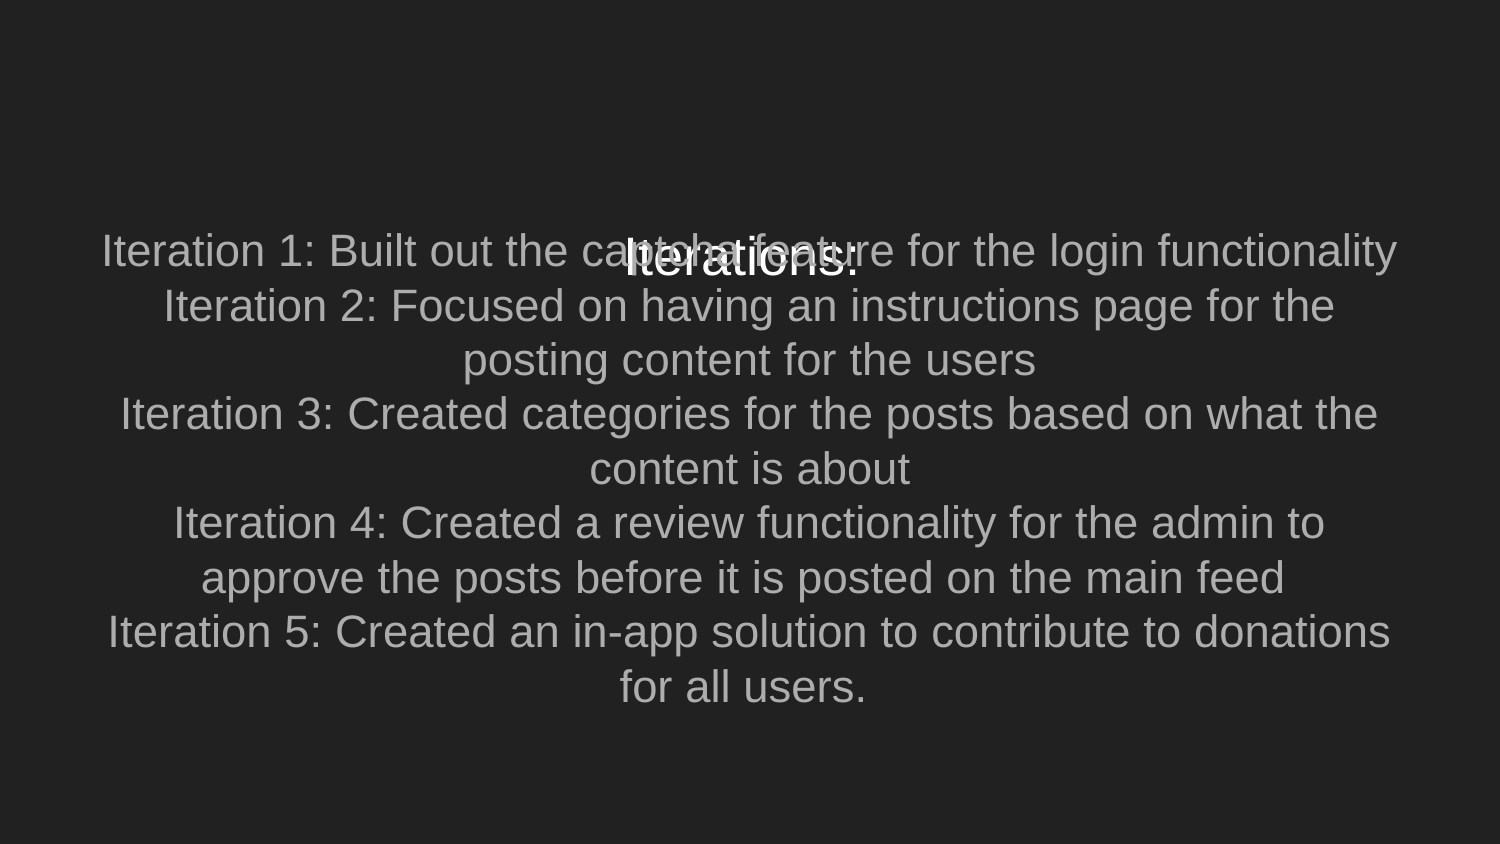

# Iterations:

Iteration 1: Built out the captcha feature for the login functionality
Iteration 2: Focused on having an instructions page for the posting content for the users
Iteration 3: Created categories for the posts based on what the content is about
Iteration 4: Created a review functionality for the admin to approve the posts before it is posted on the main feed
Iteration 5: Created an in-app solution to contribute to donations for all users.